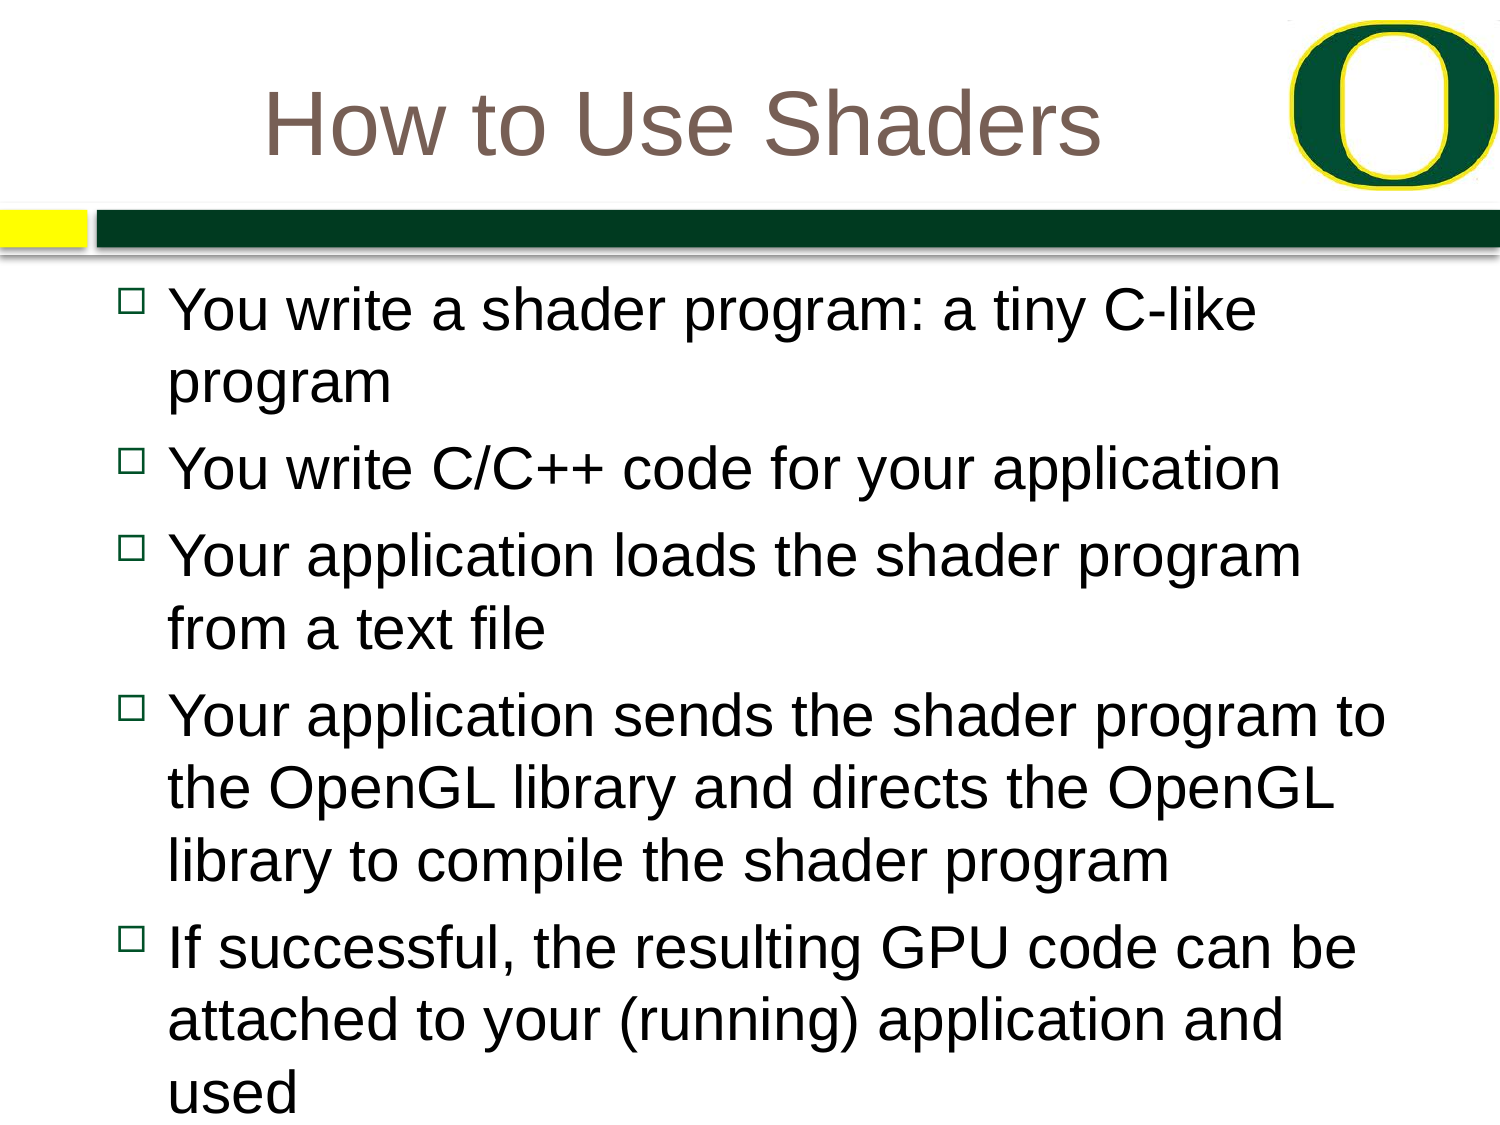

# How to Use Shaders
You write a shader program: a tiny C-like program
You write C/C++ code for your application
Your application loads the shader program from a text file
Your application sends the shader program to the OpenGL library and directs the OpenGL library to compile the shader program
If successful, the resulting GPU code can be attached to your (running) application and used
It will then supplant the built-in GL operations